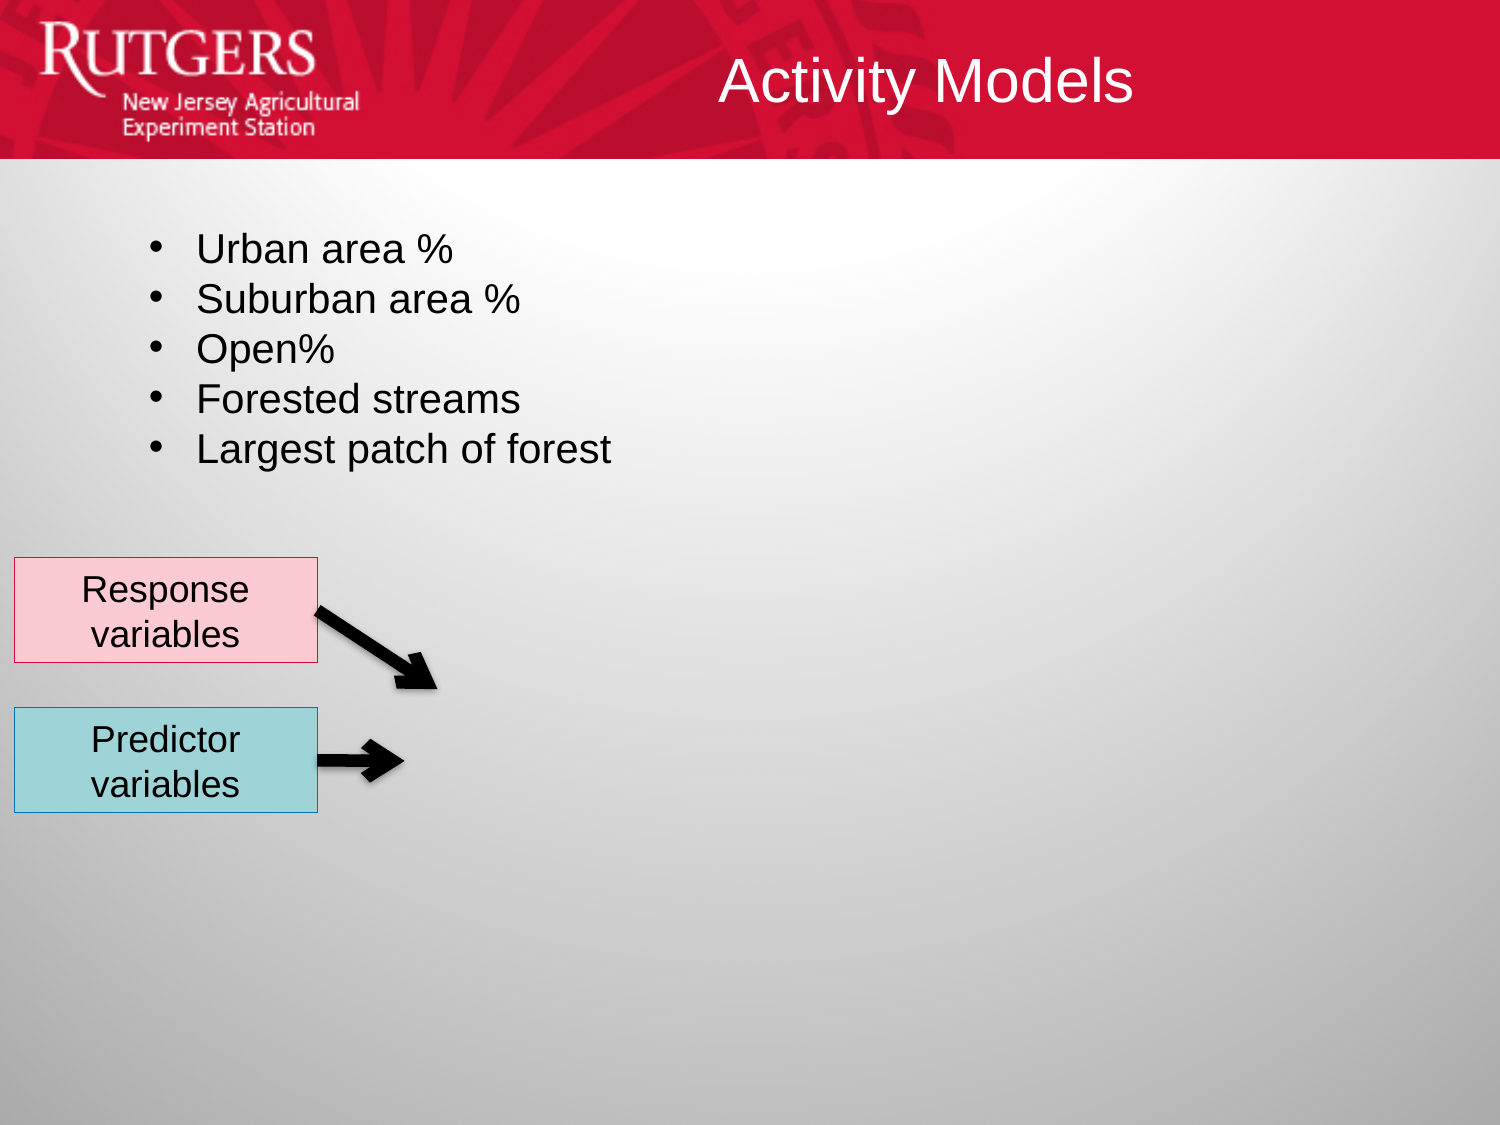

Activity Models
Urban area %
Suburban area %
Open%
Forested streams
Largest patch of forest
Response variables
Predictor variables